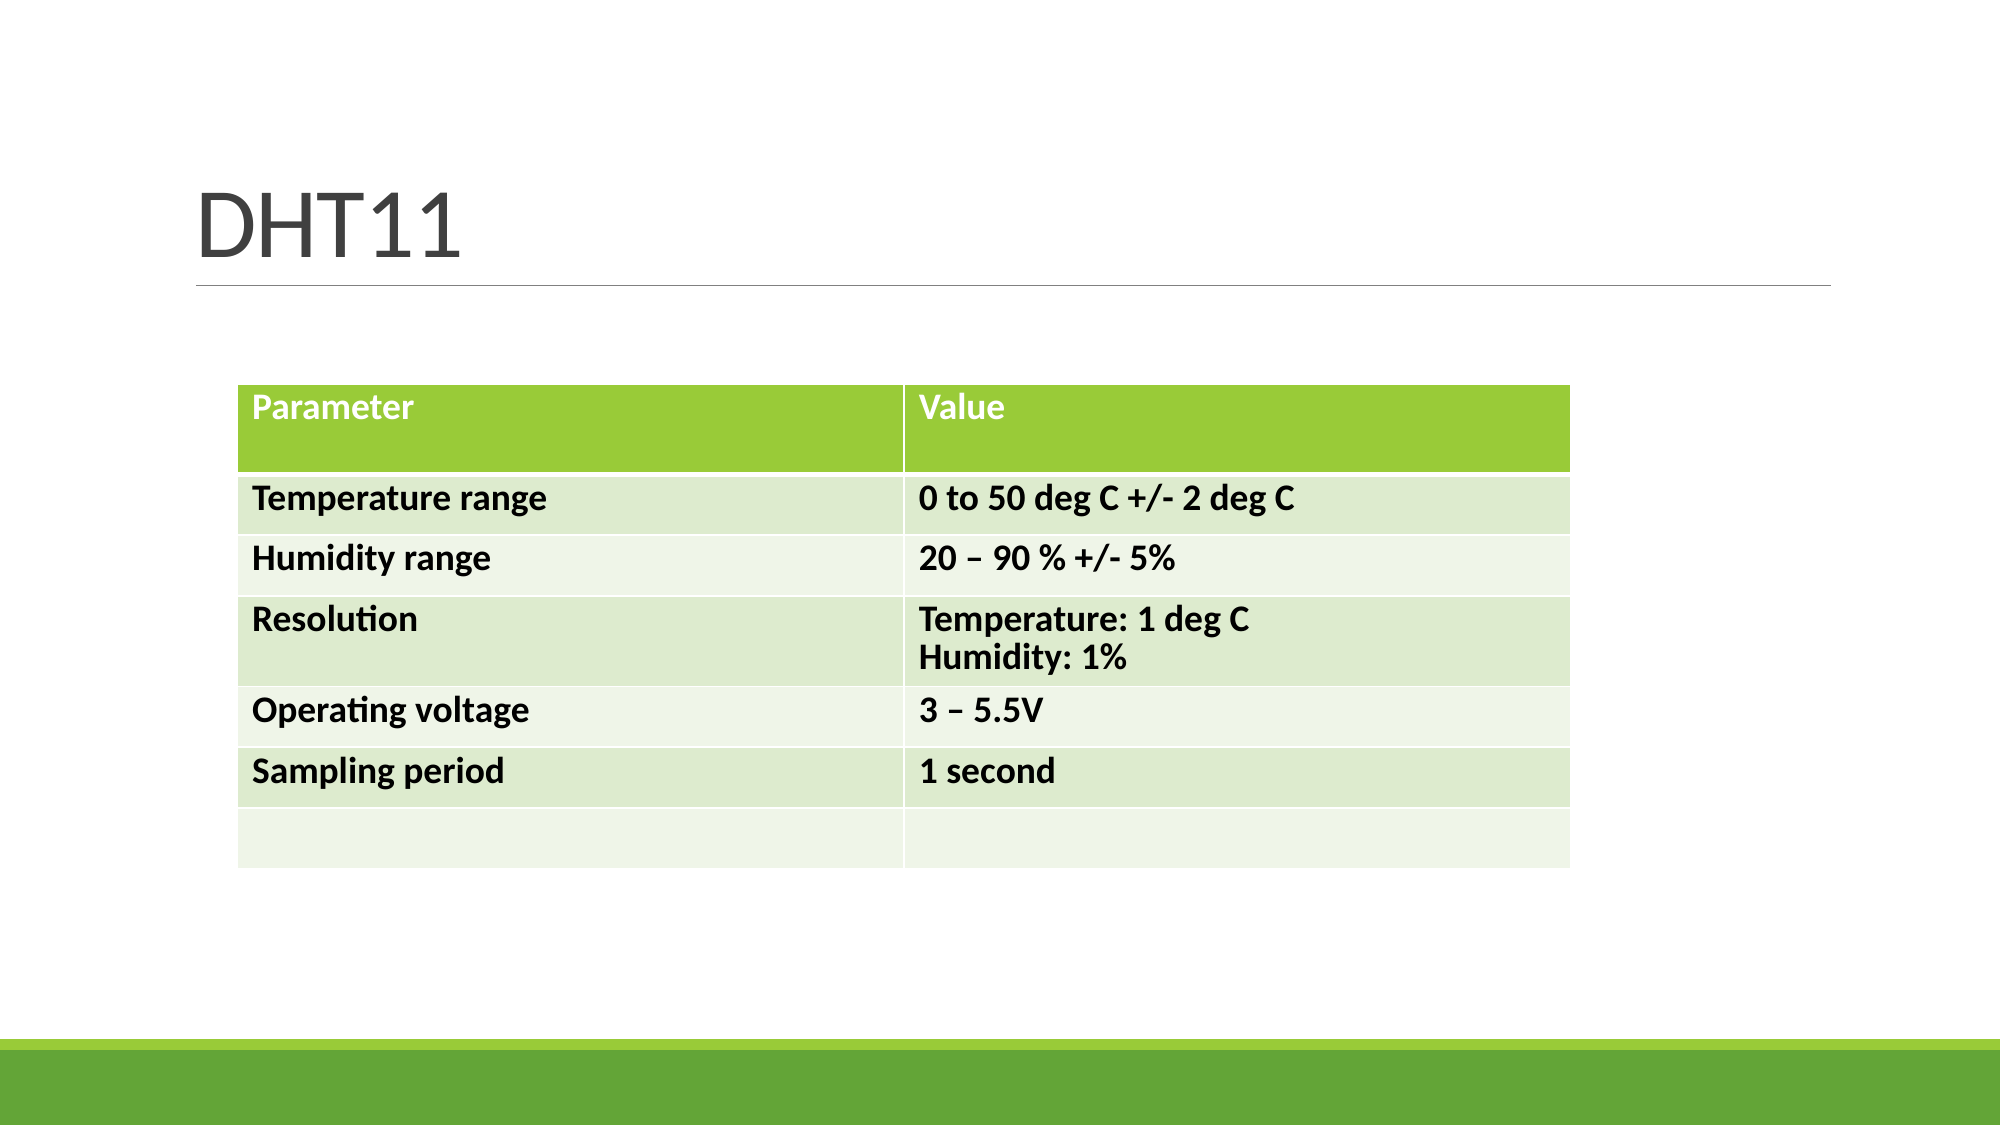

# DHT11
| Parameter | Value |
| --- | --- |
| Temperature range | 0 to 50 deg C +/- 2 deg C |
| Humidity range | 20 – 90 % +/- 5% |
| Resolution | Temperature: 1 deg C Humidity: 1% |
| Operating voltage | 3 – 5.5V |
| Sampling period | 1 second |
|  |  |